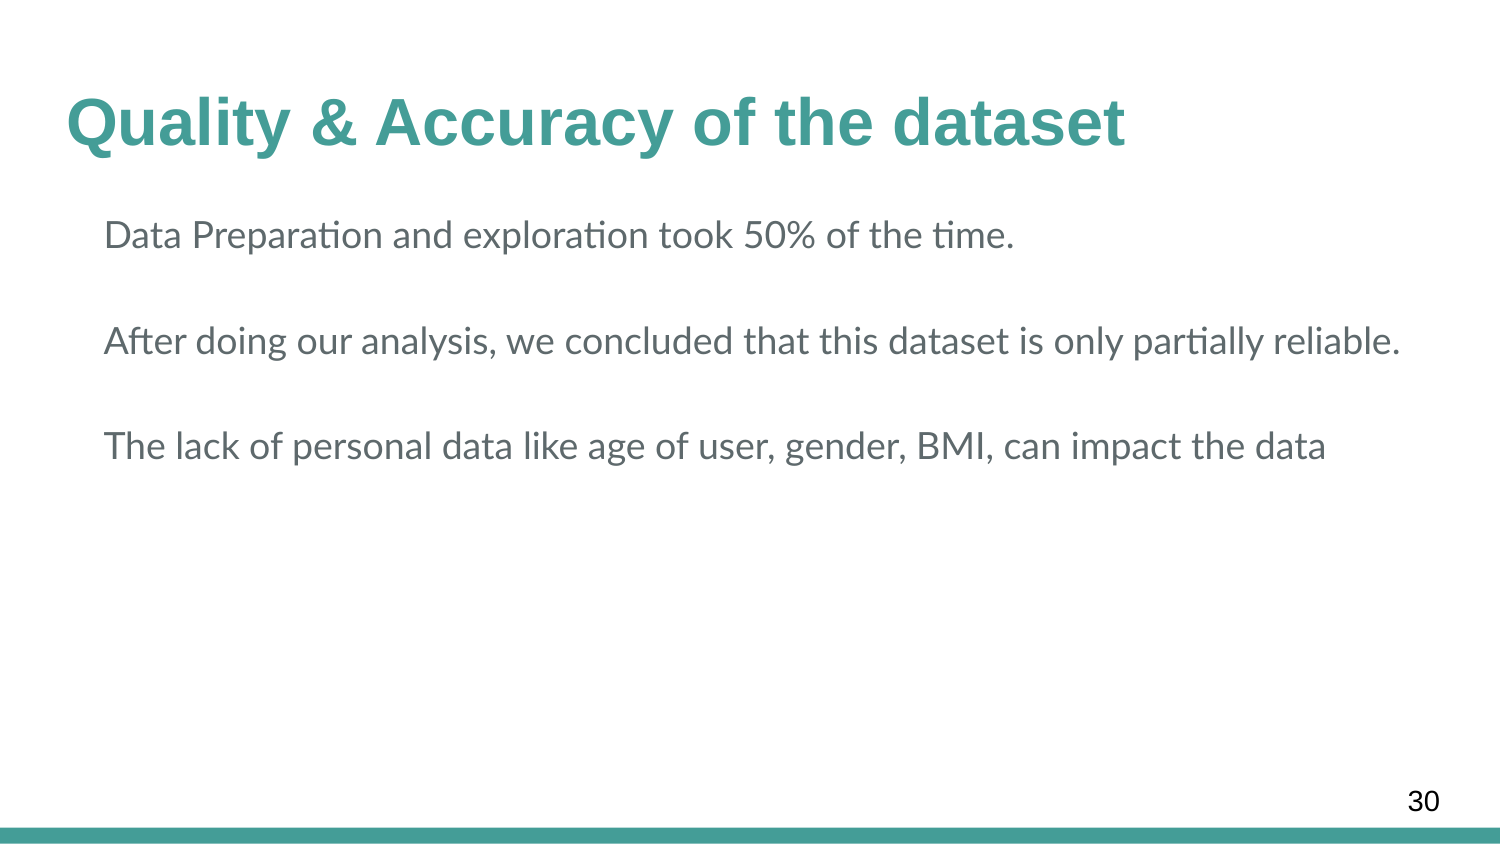

# Quality & Accuracy of the dataset
Data Preparation and exploration took 50% of the time.
After doing our analysis, we concluded that this dataset is only partially reliable.
The lack of personal data like age of user, gender, BMI, can impact the data
30